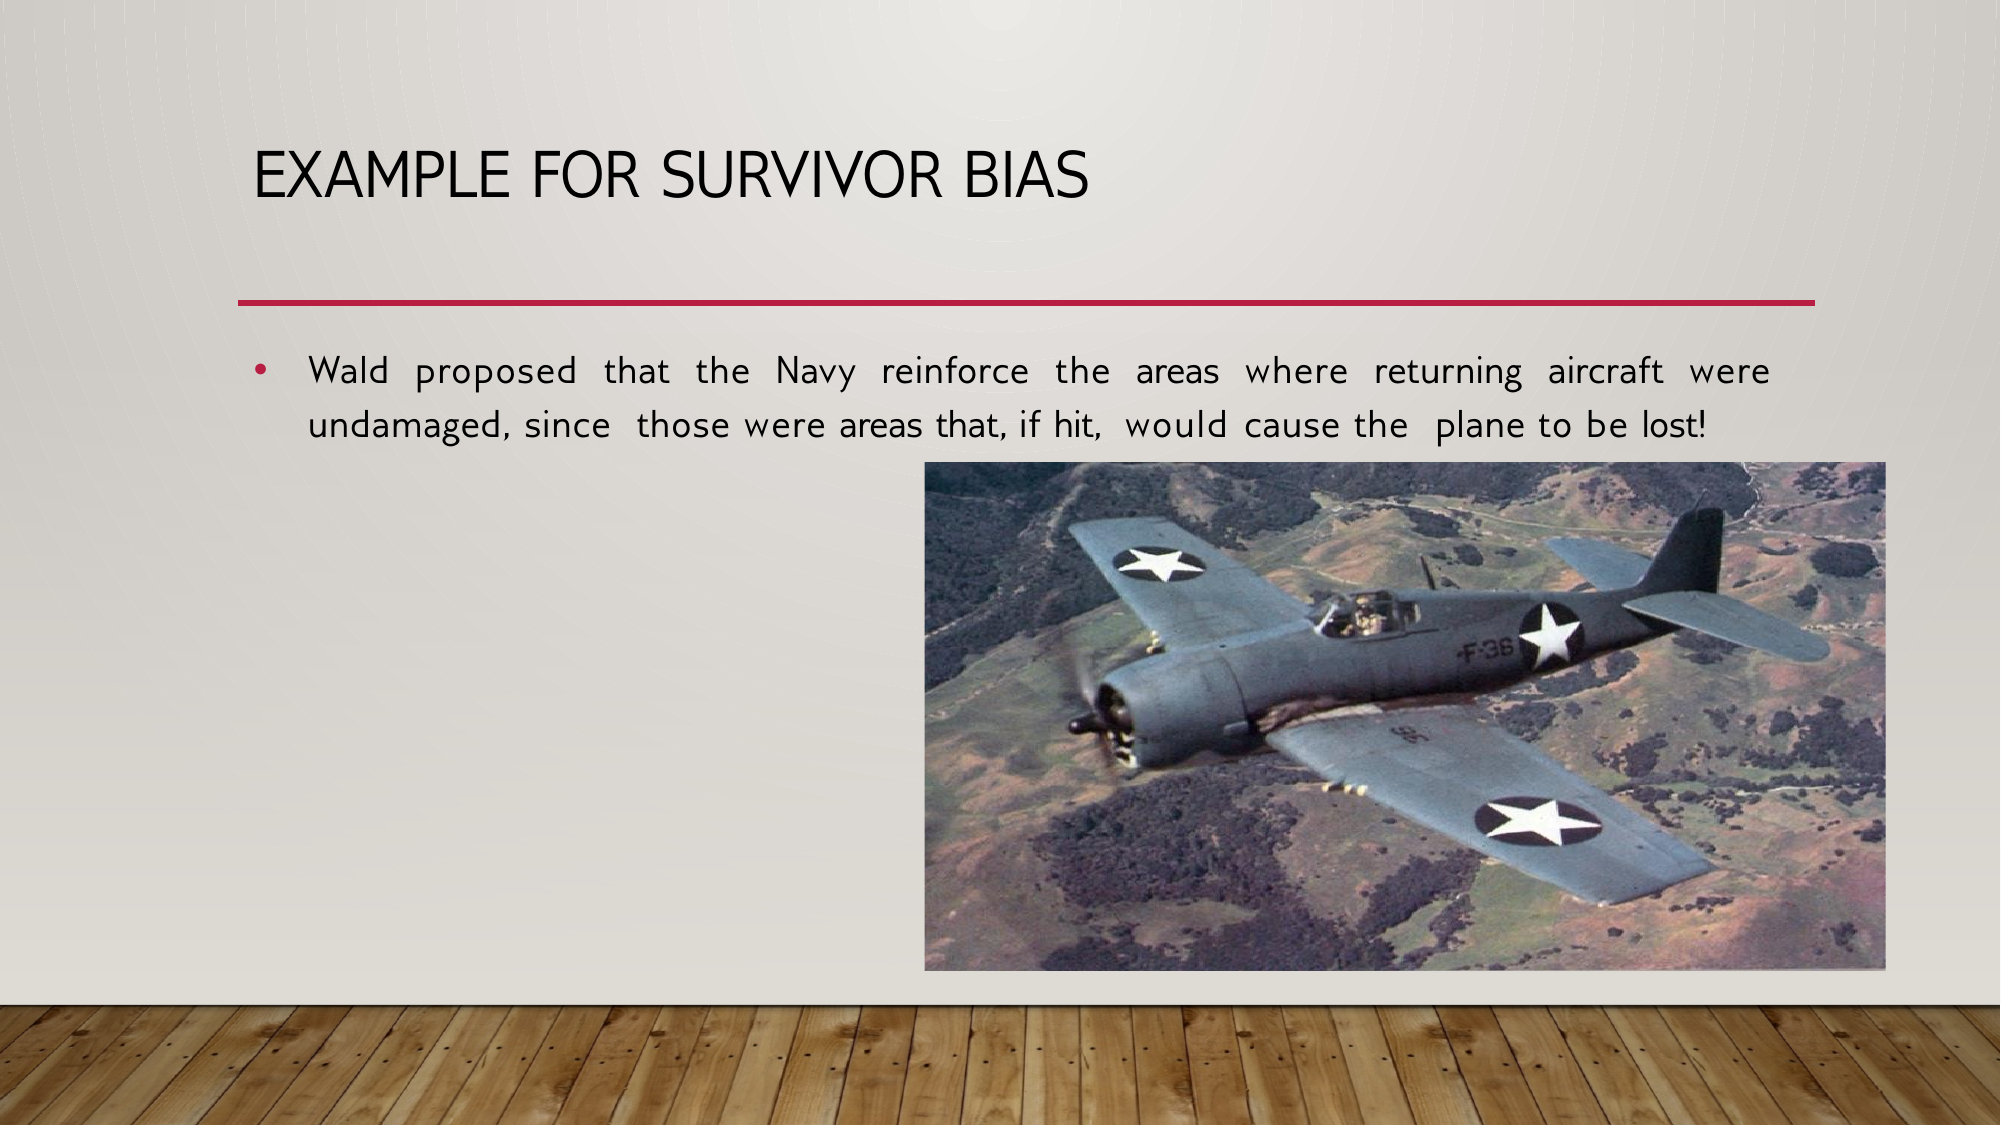

# Example for survivor bias
Wald proposed that the Navy reinforce the areas where returning aircraft were  undamaged, since  those were areas that, if hit,  would cause the  plane to be lost!